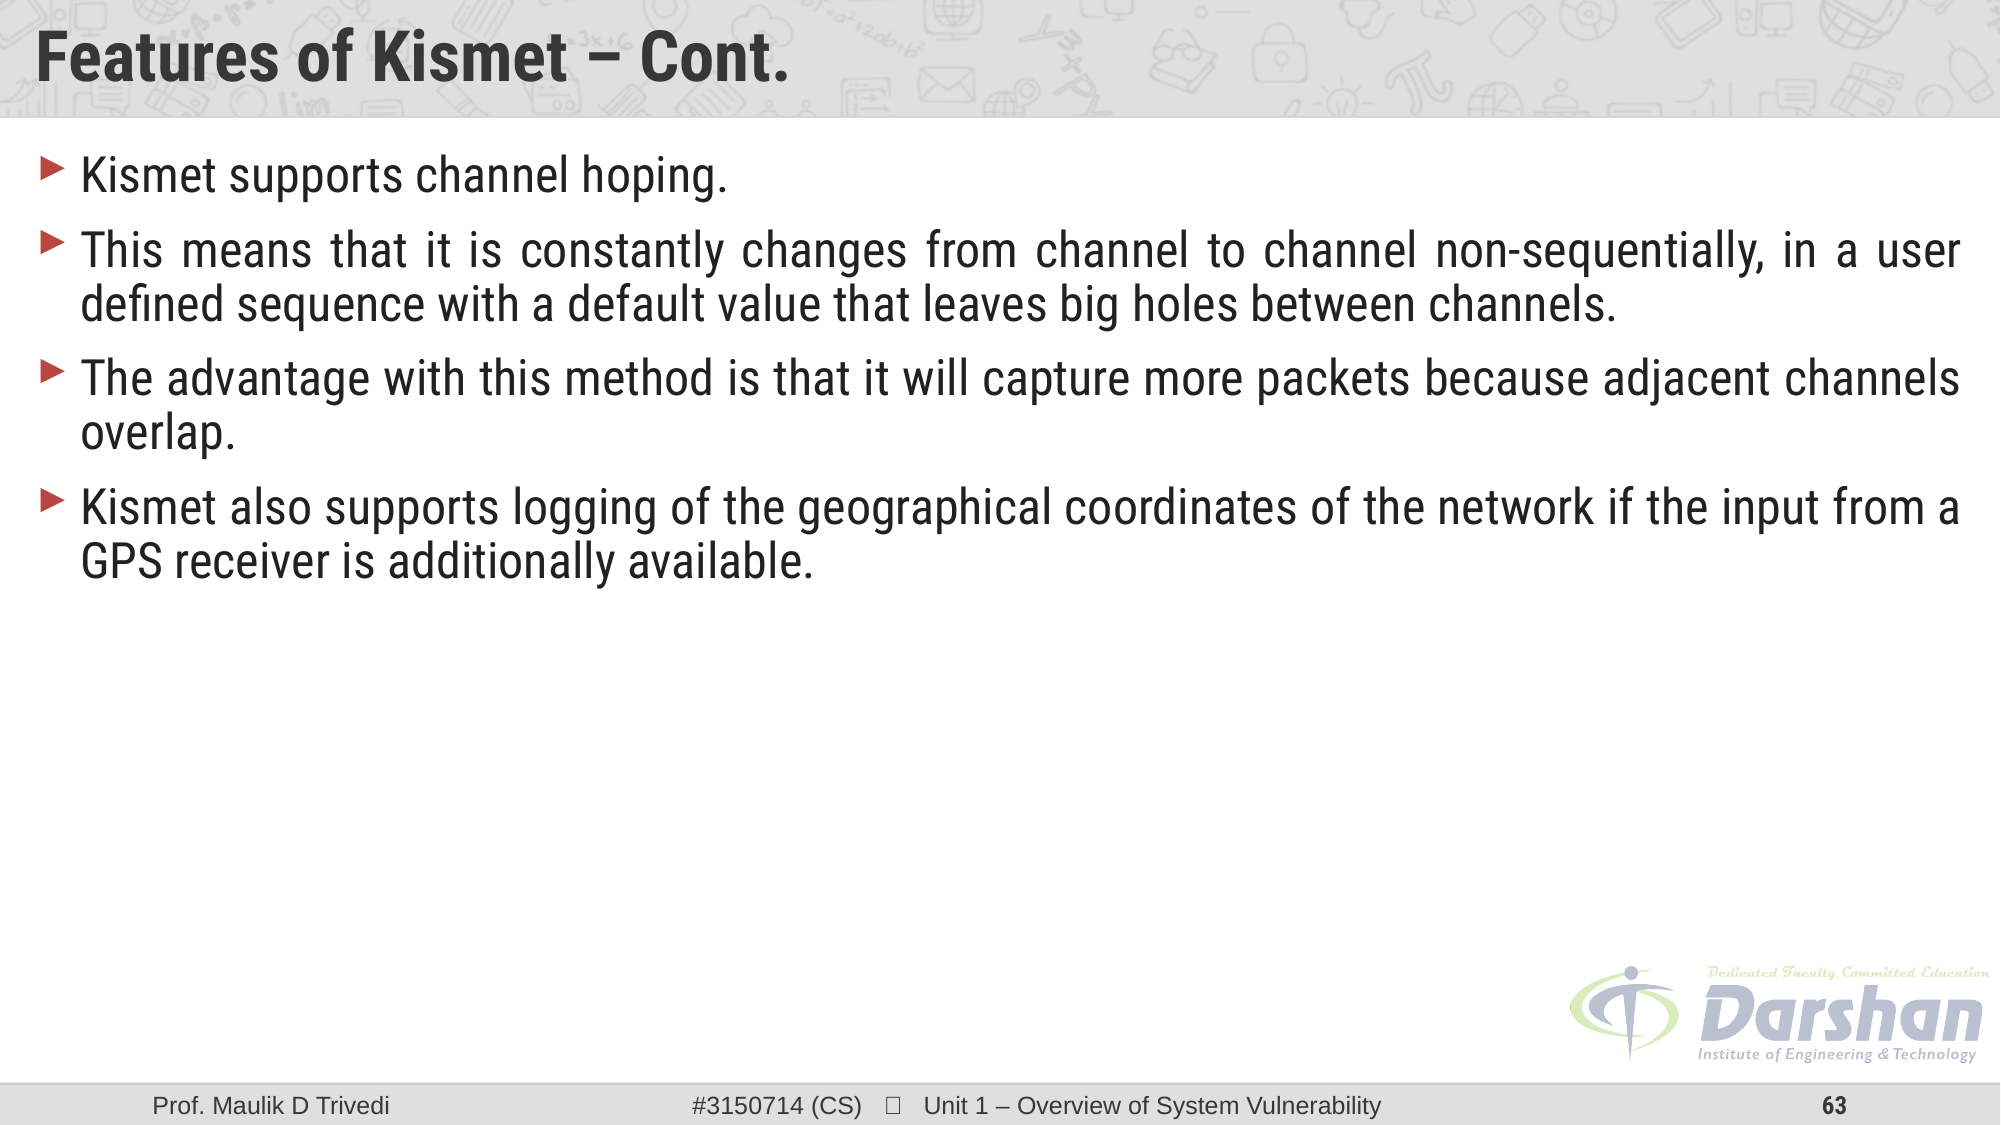

# Features of Kismet – Cont.
Kismet supports channel hoping.
This means that it is constantly changes from channel to channel non-sequentially, in a user defined sequence with a default value that leaves big holes between channels.
The advantage with this method is that it will capture more packets because adjacent channels overlap.
Kismet also supports logging of the geographical coordinates of the network if the input from a GPS receiver is additionally available.